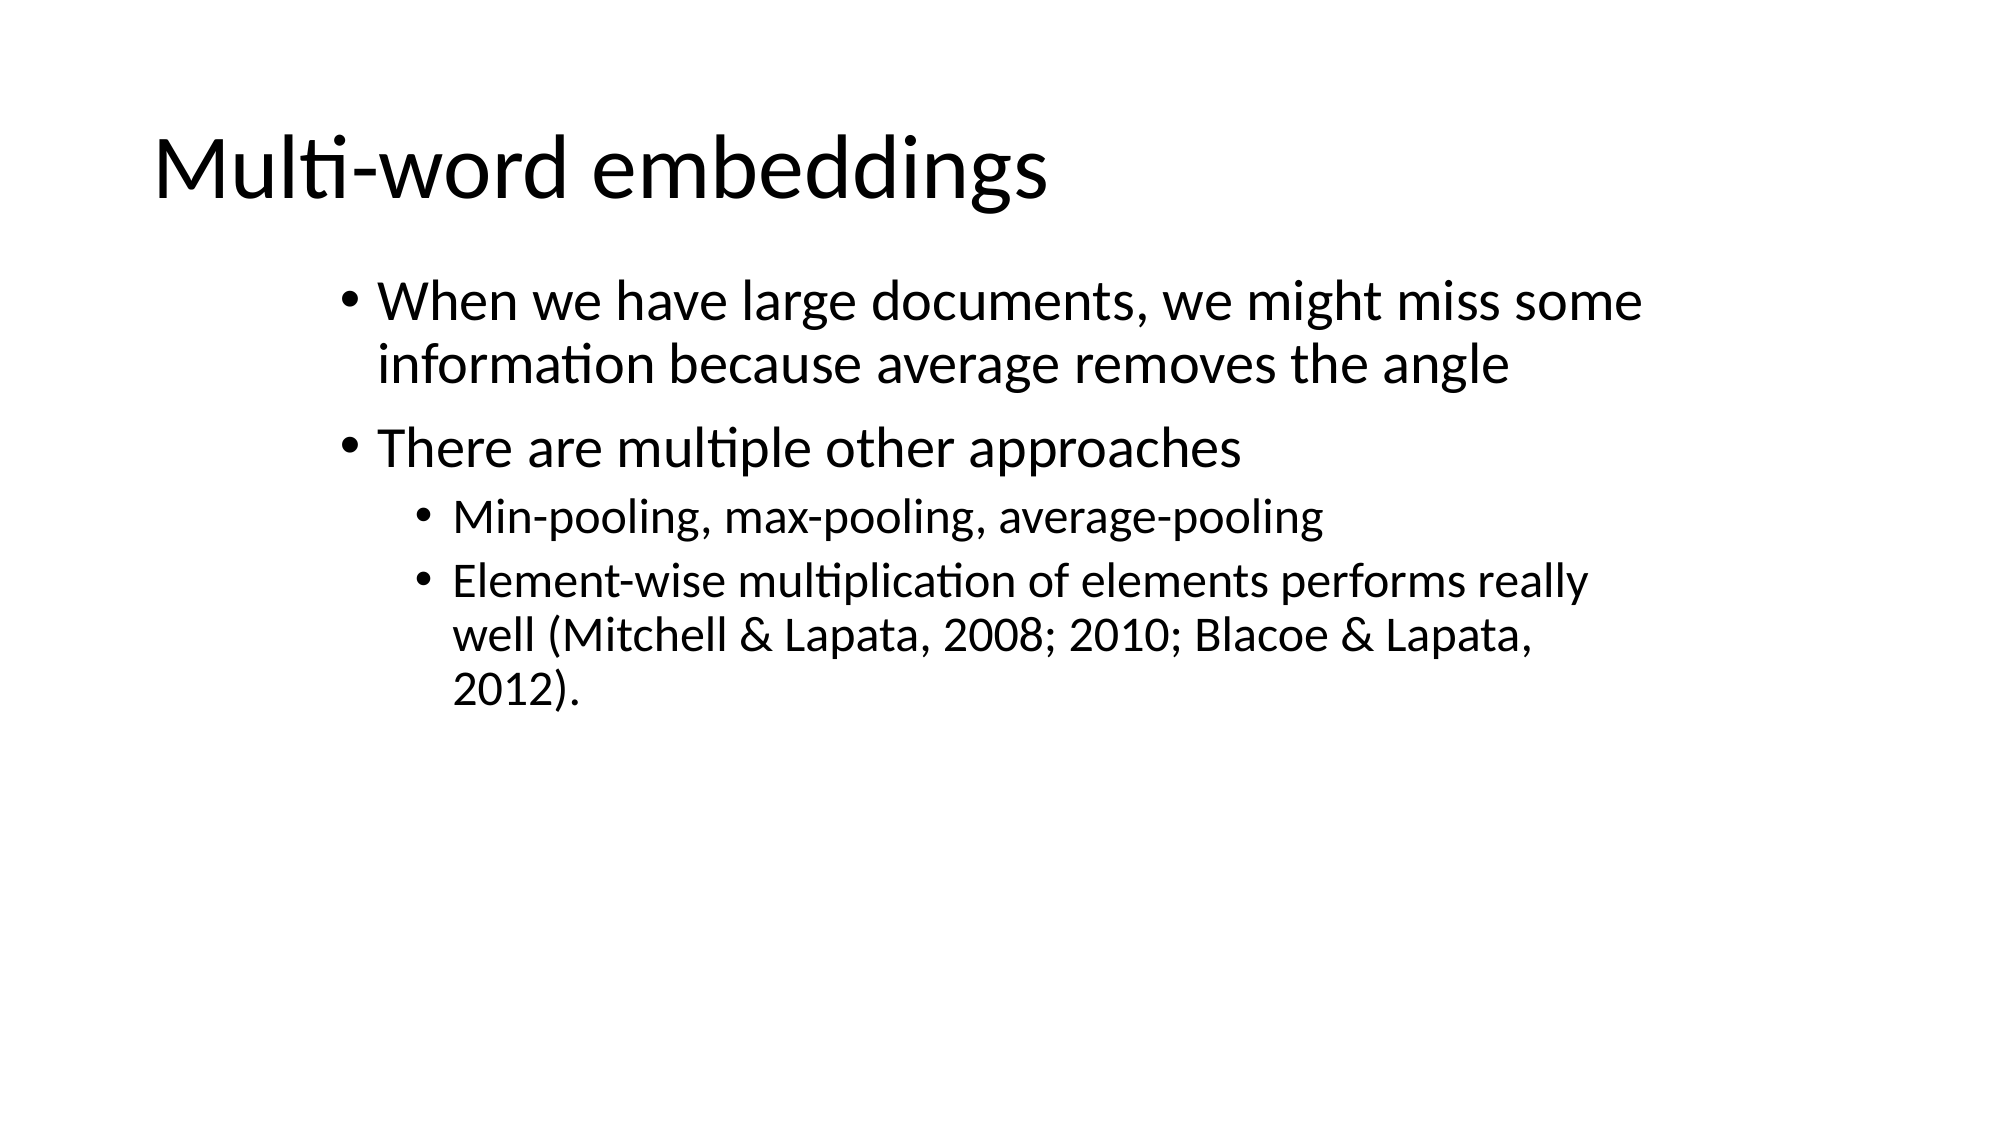

# Multi-word embeddings
When we have large documents, we might miss some information because average removes the angle
There are multiple other approaches
Min-pooling, max-pooling, average-pooling
Element-wise multiplication of elements performs really well (Mitchell & Lapata, 2008; 2010; Blacoe & Lapata, 2012).